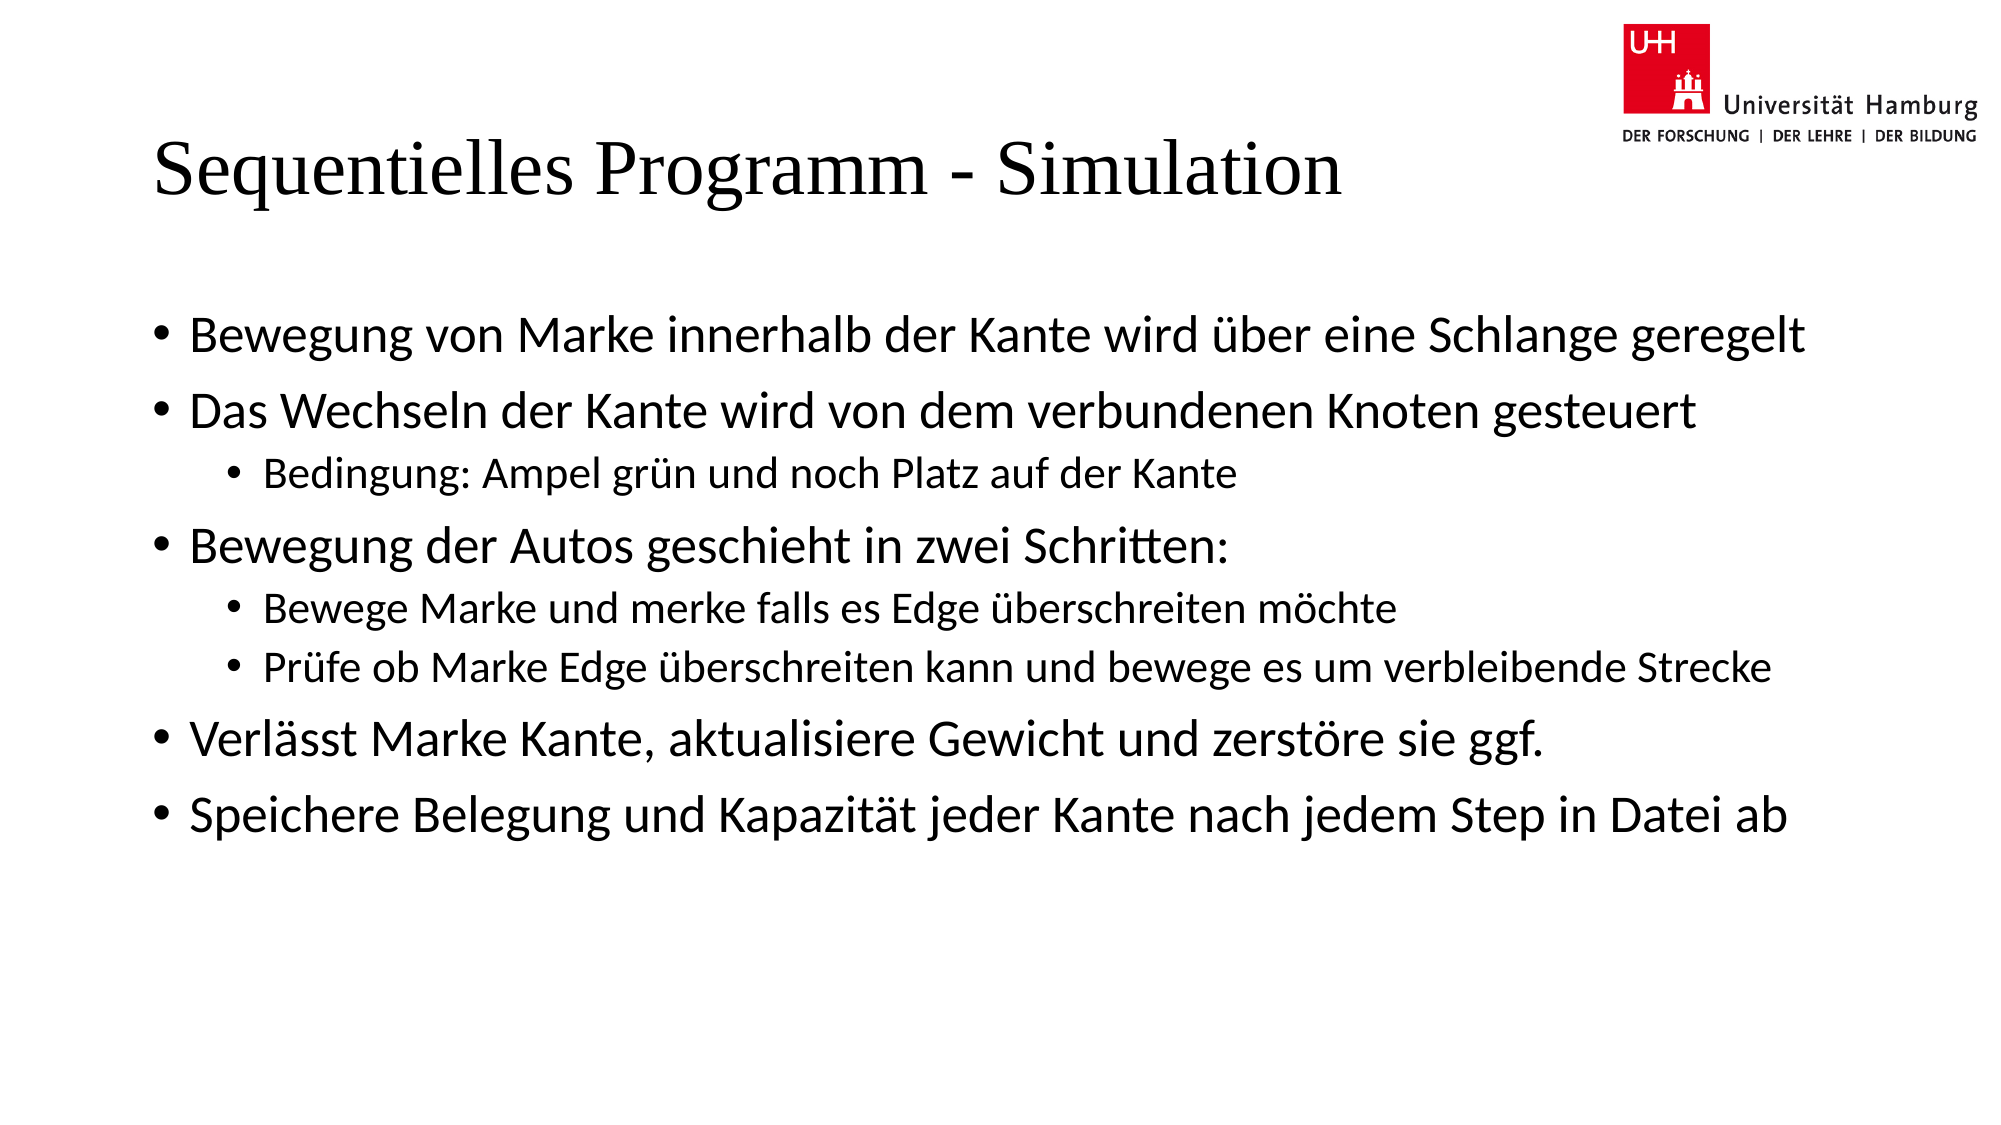

# Sequentielles Programm - Simulation
Bewegung von Marke innerhalb der Kante wird über eine Schlange geregelt
Das Wechseln der Kante wird von dem verbundenen Knoten gesteuert
Bedingung: Ampel grün und noch Platz auf der Kante
Bewegung der Autos geschieht in zwei Schritten:
Bewege Marke und merke falls es Edge überschreiten möchte
Prüfe ob Marke Edge überschreiten kann und bewege es um verbleibende Strecke
Verlässt Marke Kante, aktualisiere Gewicht und zerstöre sie ggf.
Speichere Belegung und Kapazität jeder Kante nach jedem Step in Datei ab